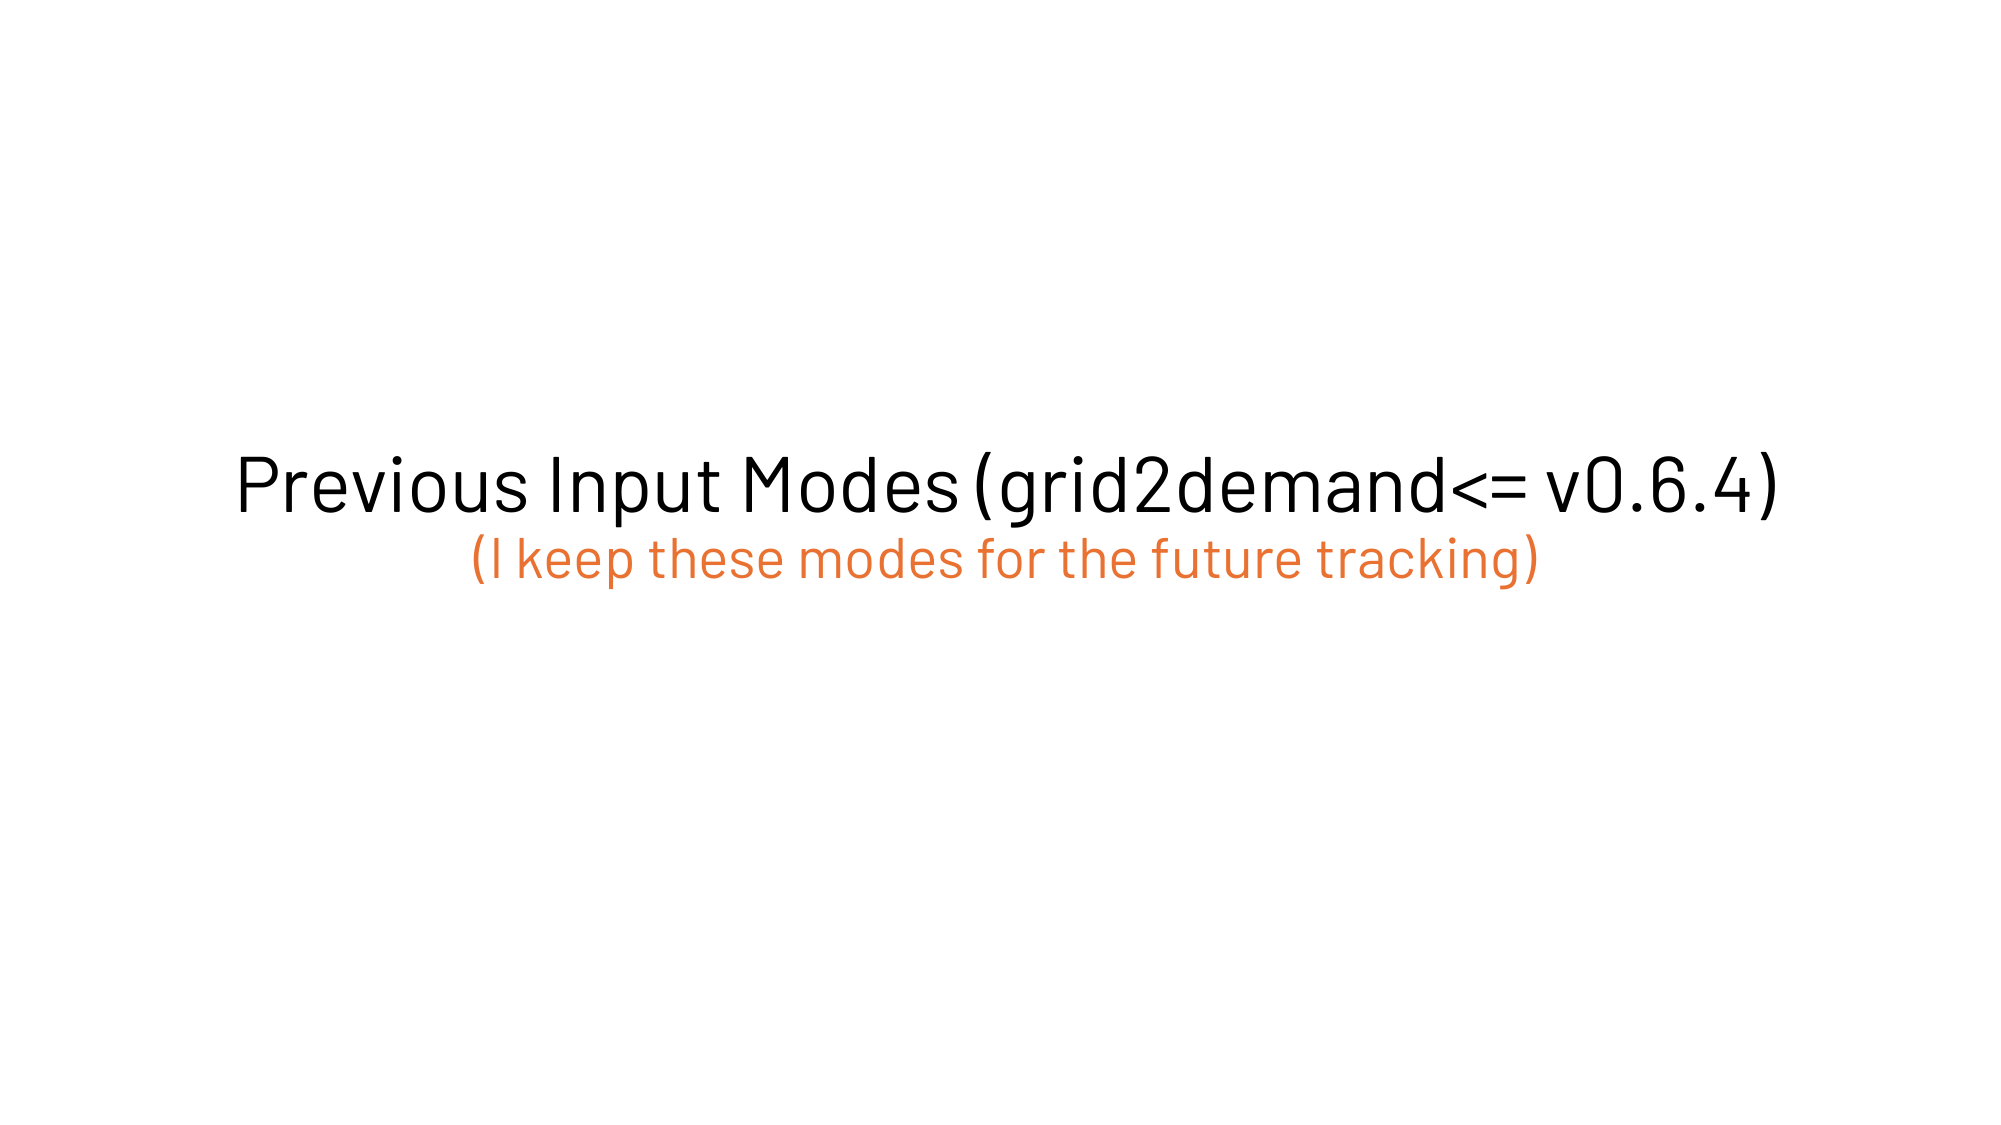

# Previous Input Modes (grid2demand<= v0.6.4) (I keep these modes for the future tracking)